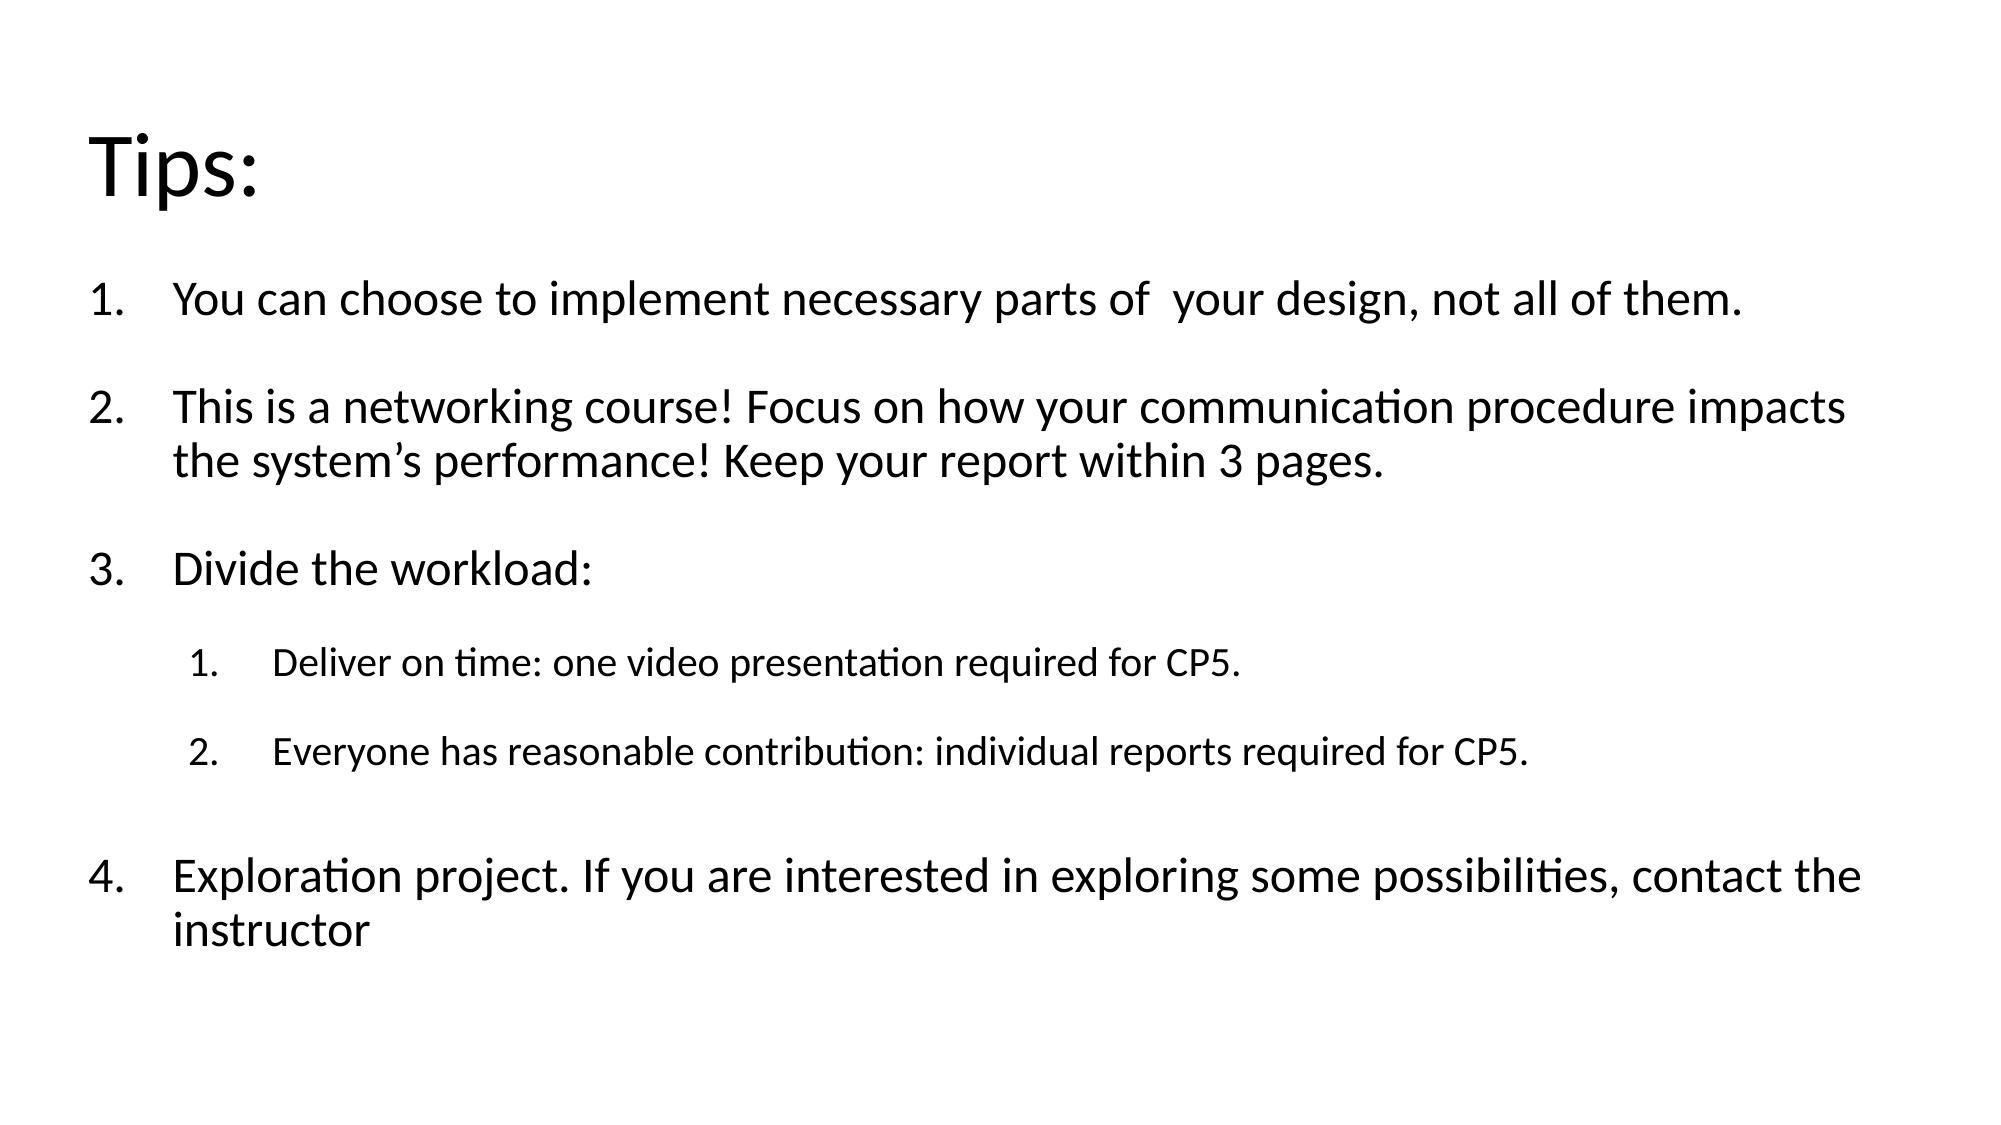

# Tips:
You can choose to implement necessary parts of  your design, not all of them.

This is a networking course! Focus on how your communication procedure impacts the system’s performance! Keep your report within 3 pages.

Divide the workload:
Deliver on time: one video presentation required for CP5.
Everyone has reasonable contribution: individual reports required for CP5.

Exploration project. If you are interested in exploring some possibilities, contact the instructor